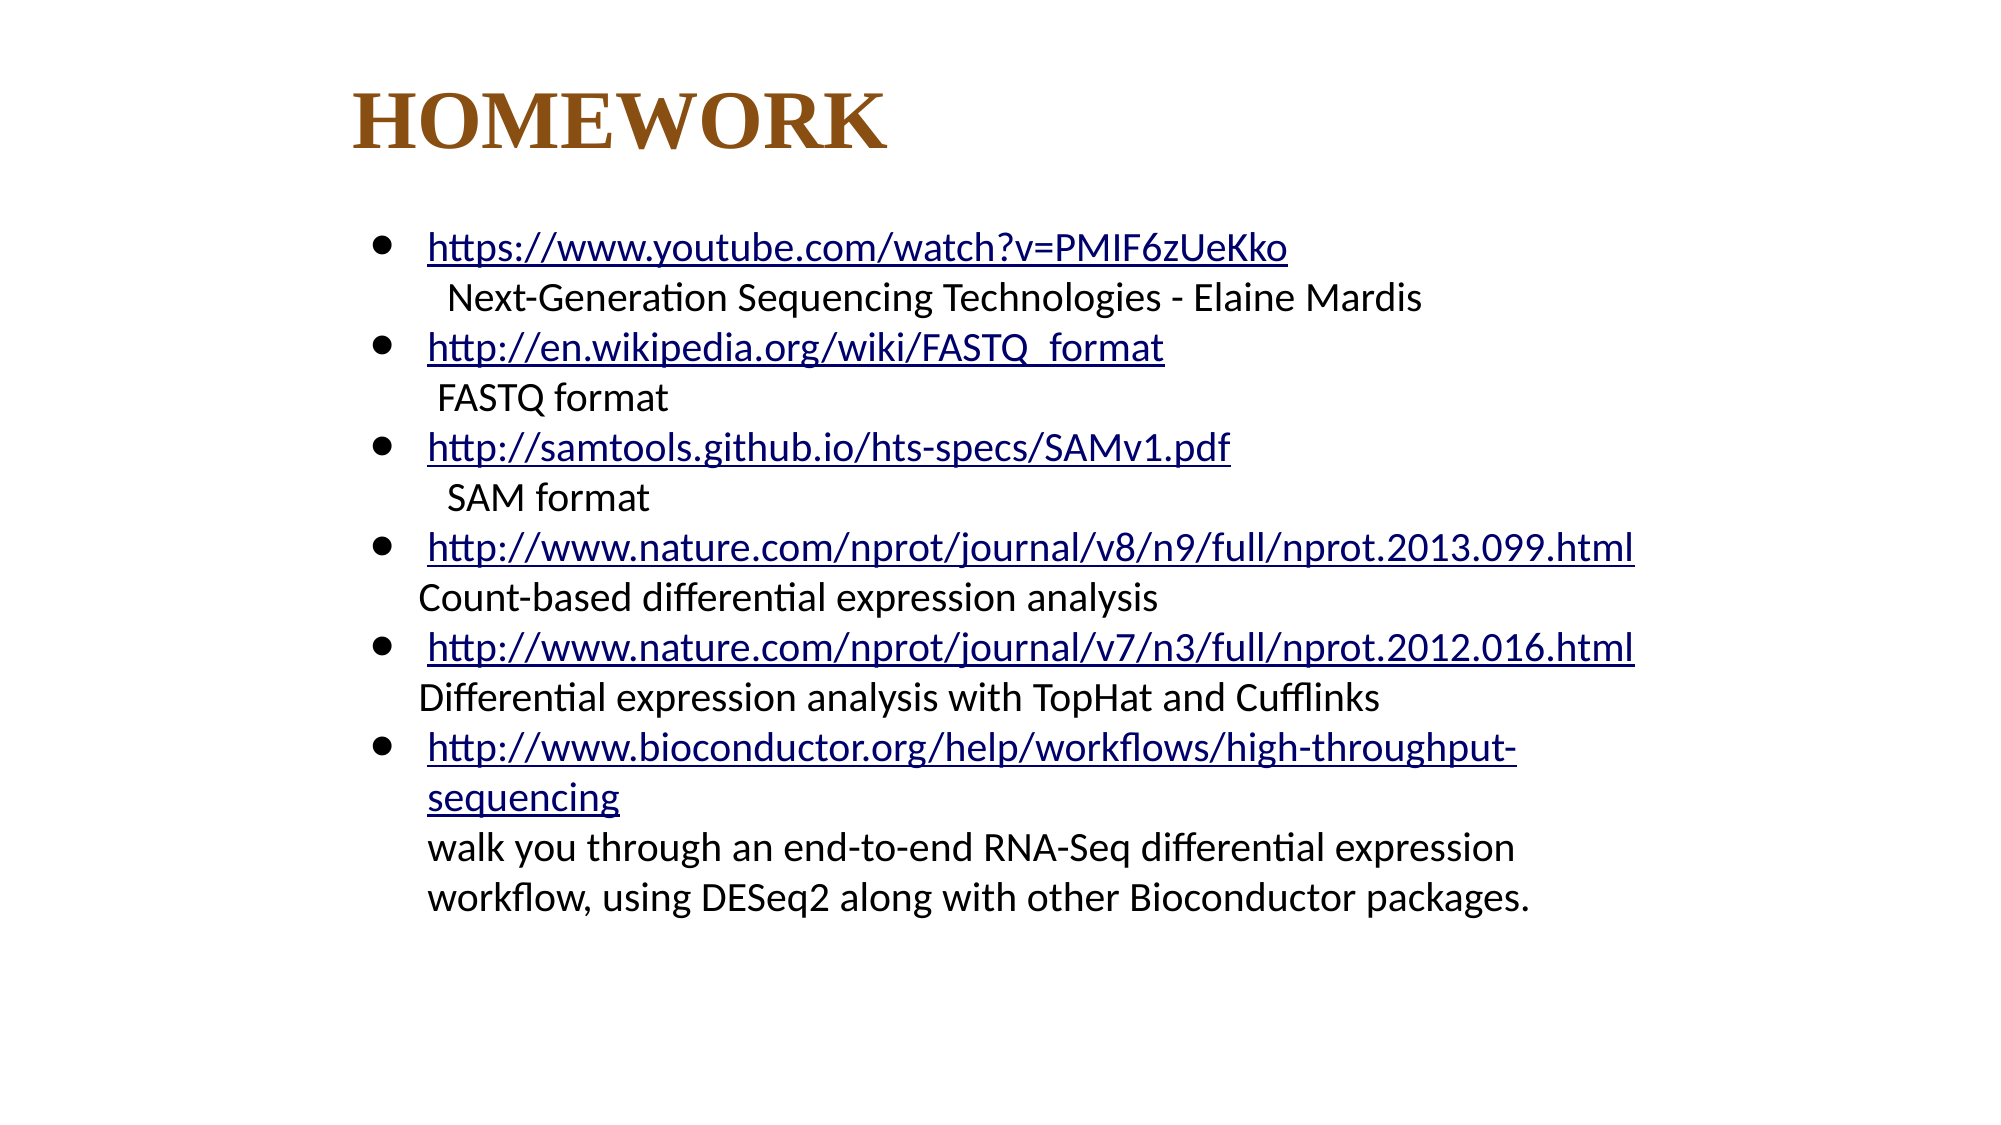

# HOMEWORK
https://www.youtube.com/watch?v=PMIF6zUeKko
        Next-Generation Sequencing Technologies - Elaine Mardis
http://en.wikipedia.org/wiki/FASTQ_format
       FASTQ format
http://samtools.github.io/hts-specs/SAMv1.pdf
        SAM format
http://www.nature.com/nprot/journal/v8/n9/full/nprot.2013.099.html
     Count-based differential expression analysis
http://www.nature.com/nprot/journal/v7/n3/full/nprot.2012.016.html
     Differential expression analysis with TopHat and Cufflinks
http://www.bioconductor.org/help/workflows/high-throughput-sequencing
walk you through an end-to-end RNA-Seq differential expression workflow, using DESeq2 along with other Bioconductor packages.